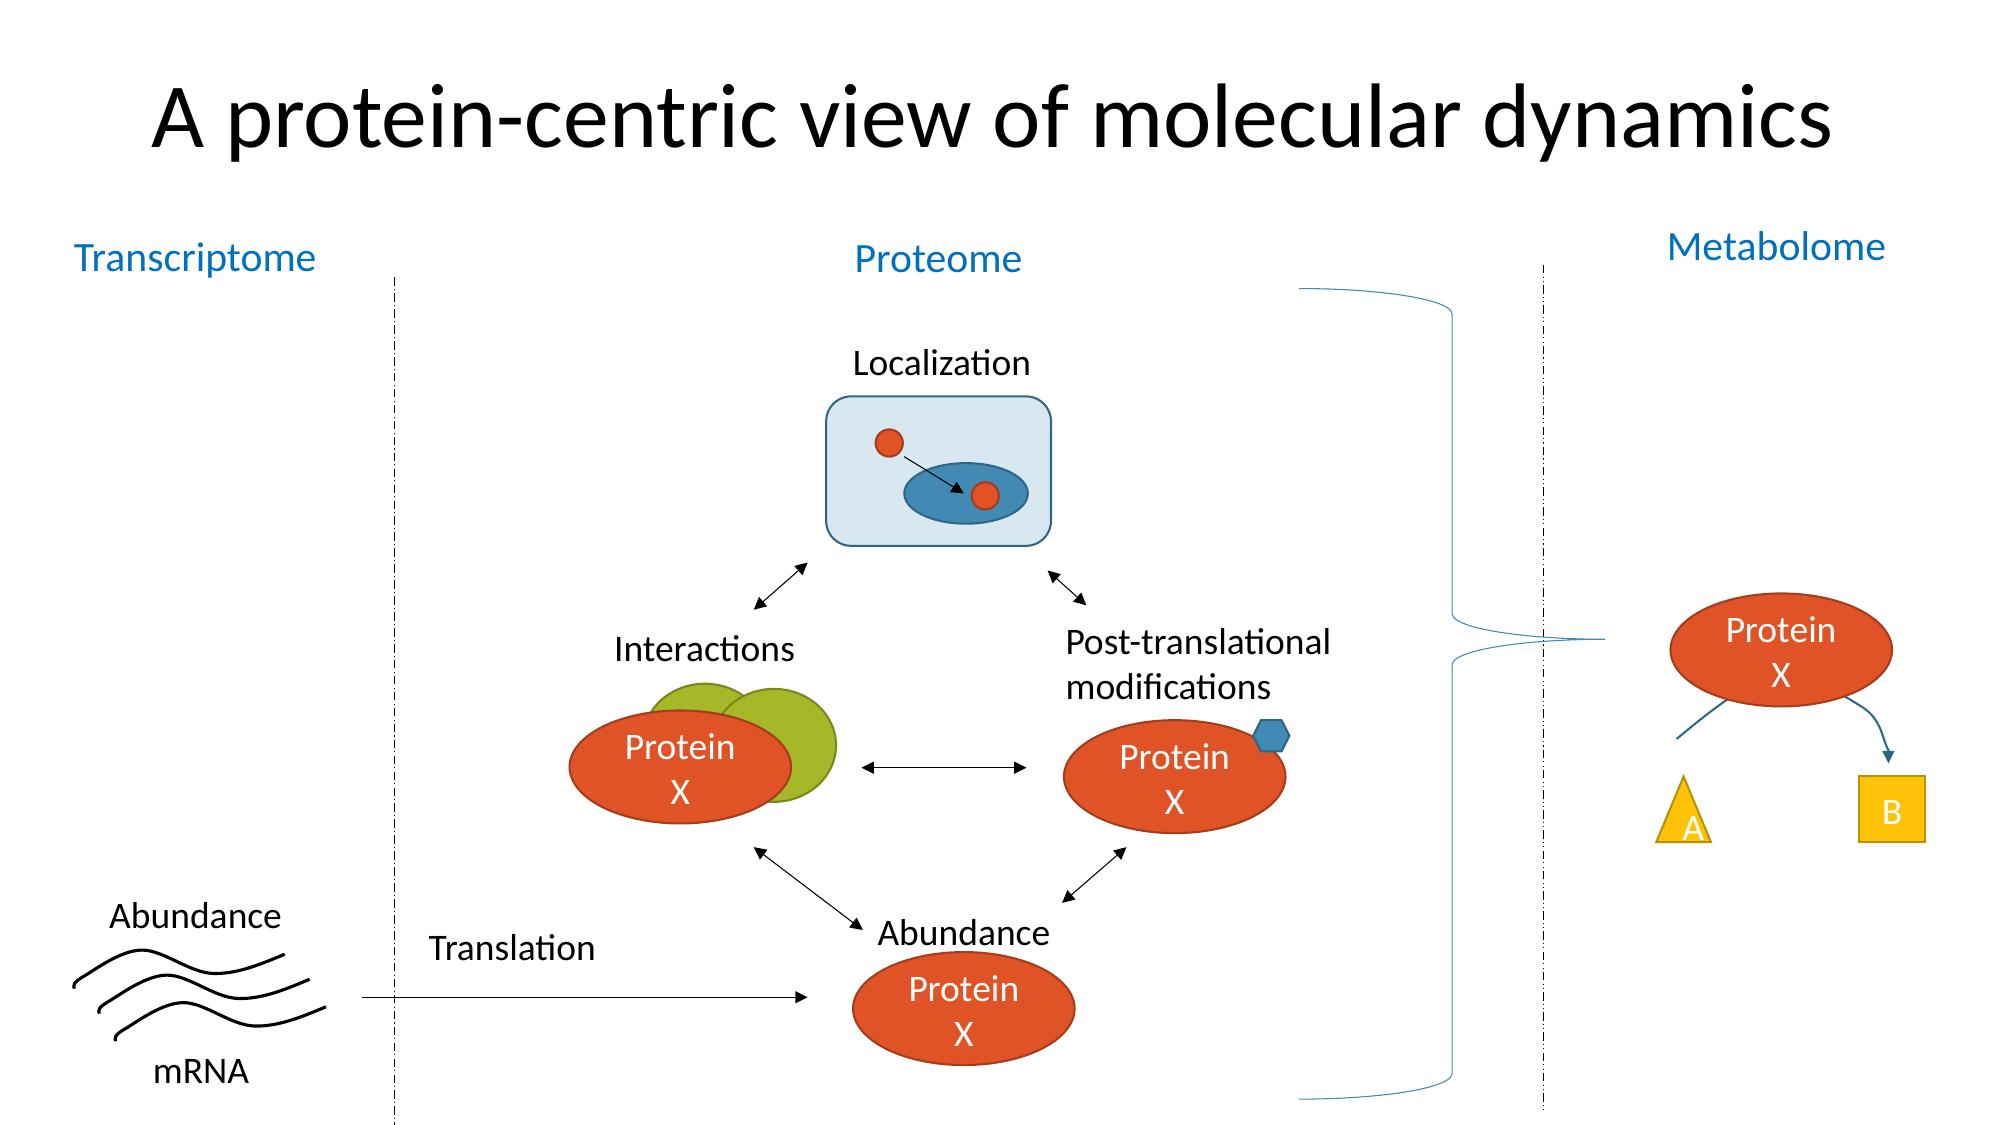

# A protein-centric view of molecular dynamics
Metabolome
Transcriptome
Proteome

Localization

Protein X
Post-translational
modifications
Interactions

Protein X
Protein X

A
B
Abundance
Abundance
Translation

Protein X

mRNA